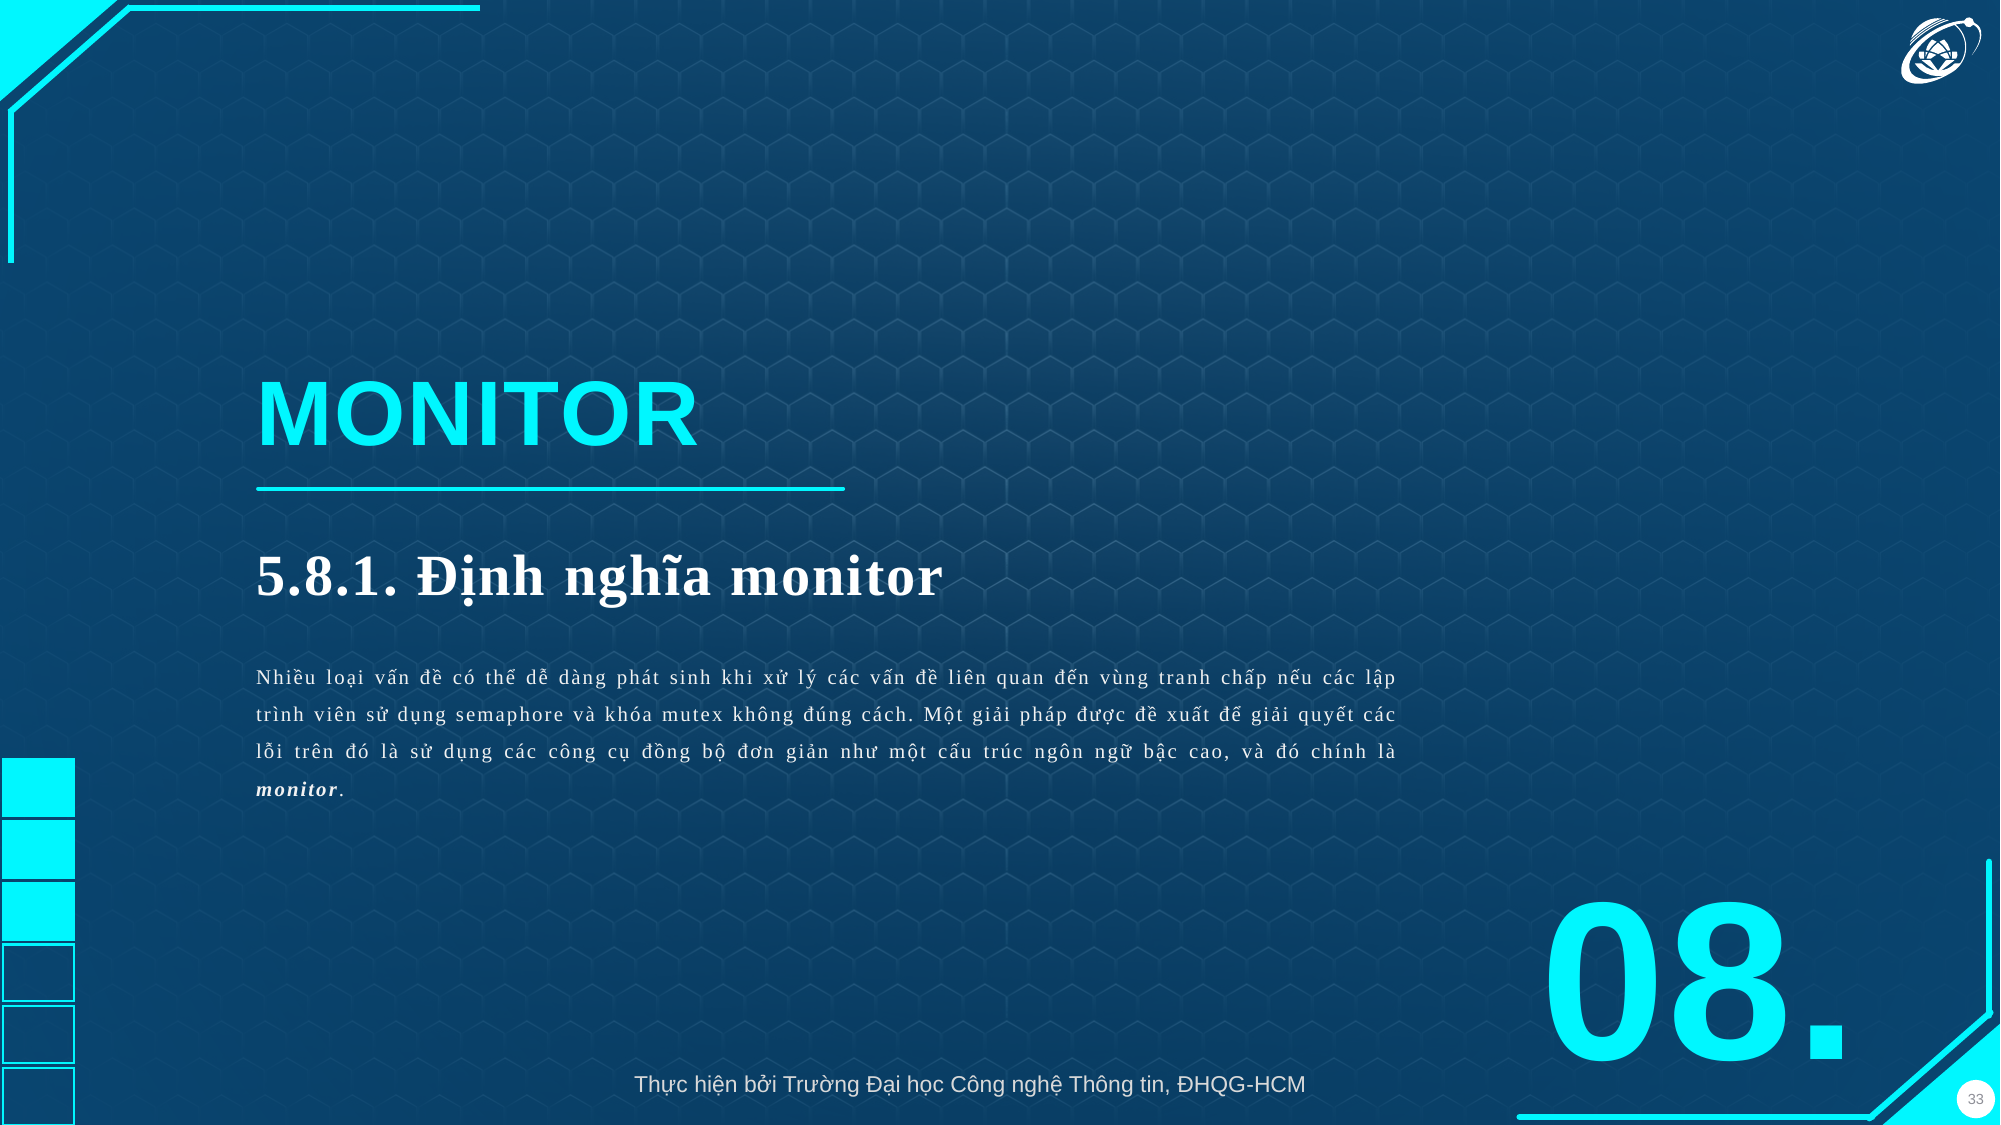

MONITOR
5.8.1. Định nghĩa monitor
Nhiều loại vấn đề có thể dễ dàng phát sinh khi xử lý các vấn đề liên quan đến vùng tranh chấp nếu các lập trình viên sử dụng semaphore và khóa mutex không đúng cách. Một giải pháp được đề xuất để giải quyết các lỗi trên đó là sử dụng các công cụ đồng bộ đơn giản như một cấu trúc ngôn ngữ bậc cao, và đó chính là monitor.
08.
Thực hiện bởi Trường Đại học Công nghệ Thông tin, ĐHQG-HCM
33